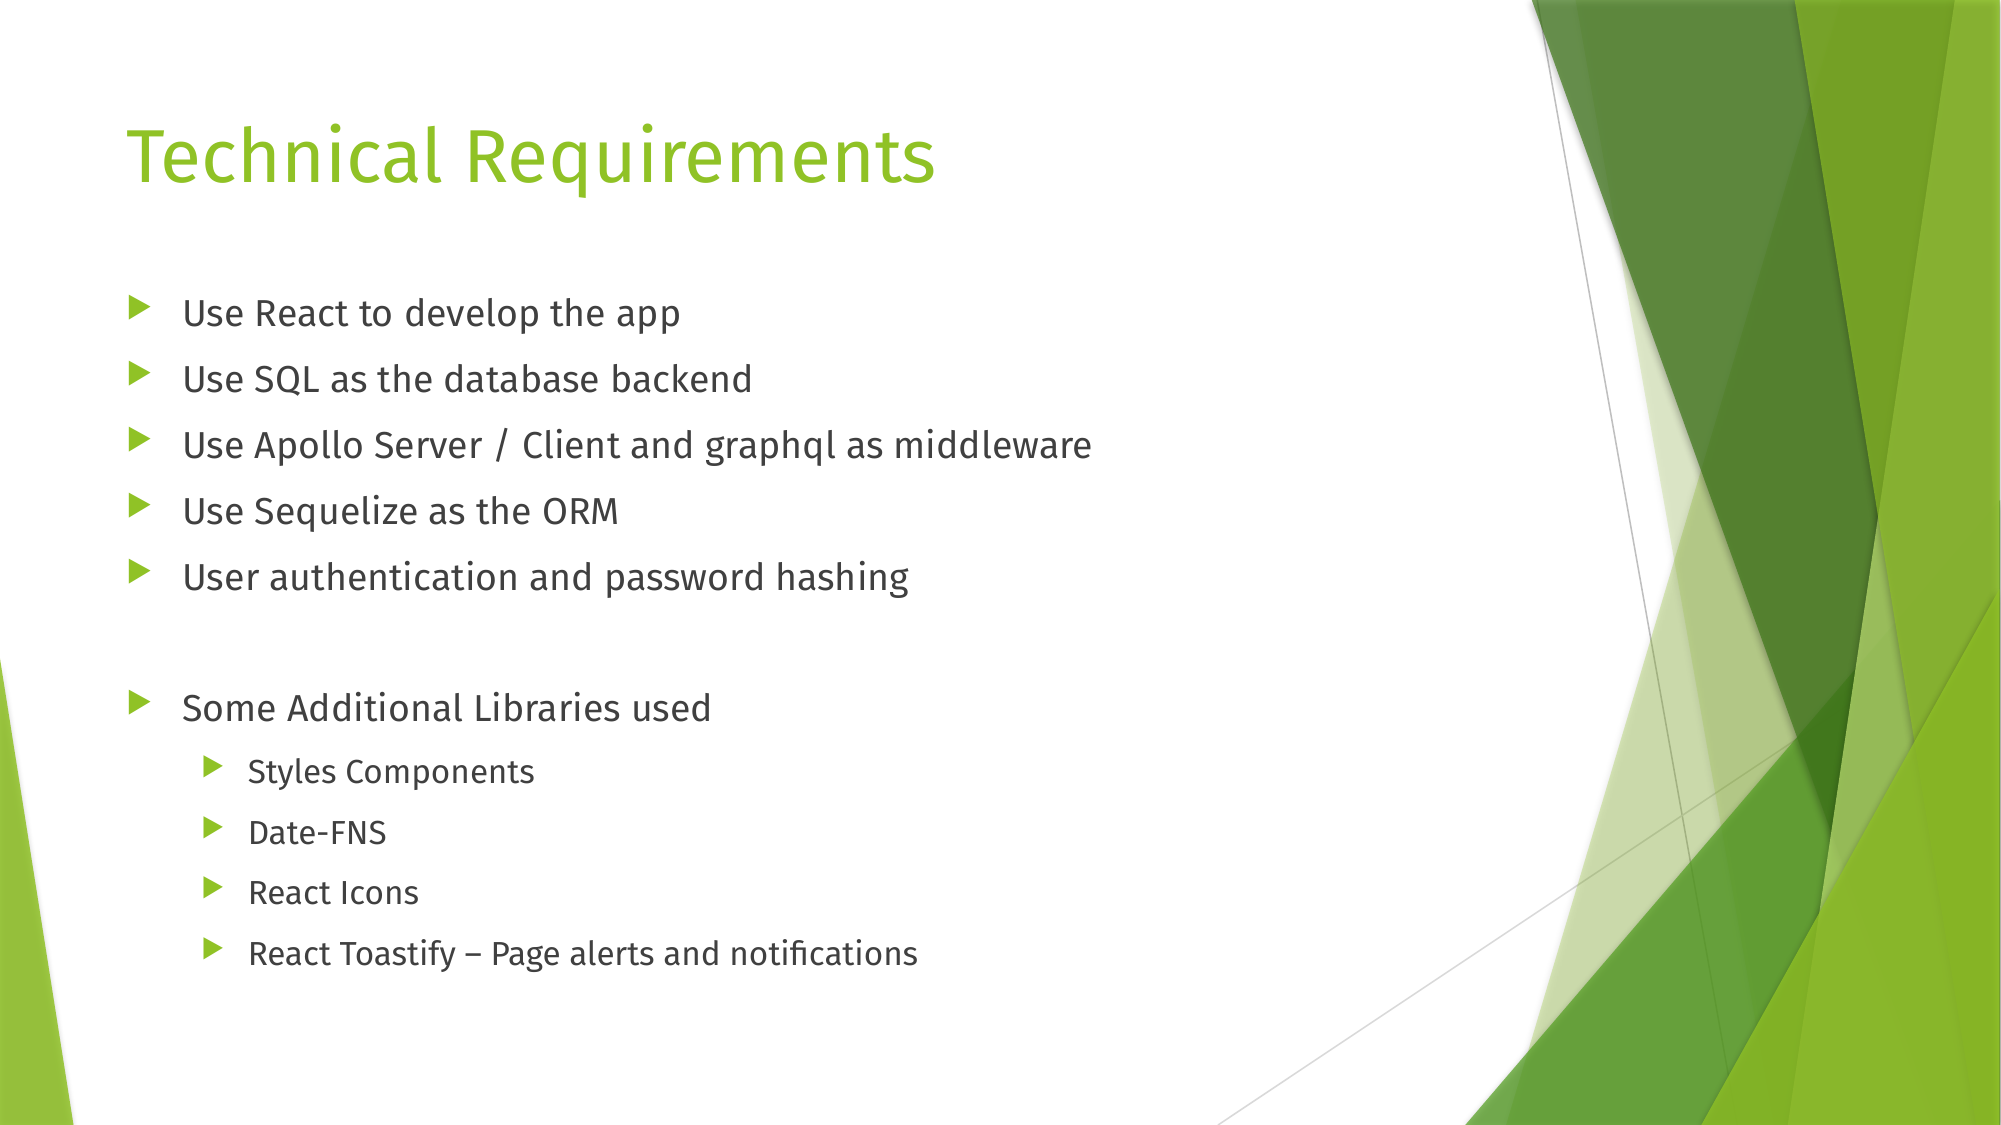

# Technical Requirements
Use React to develop the app
Use SQL as the database backend
Use Apollo Server / Client and graphql as middleware
Use Sequelize as the ORM
User authentication and password hashing

Some Additional Libraries used
Styles Components
Date-FNS
React Icons
React Toastify – Page alerts and notifications